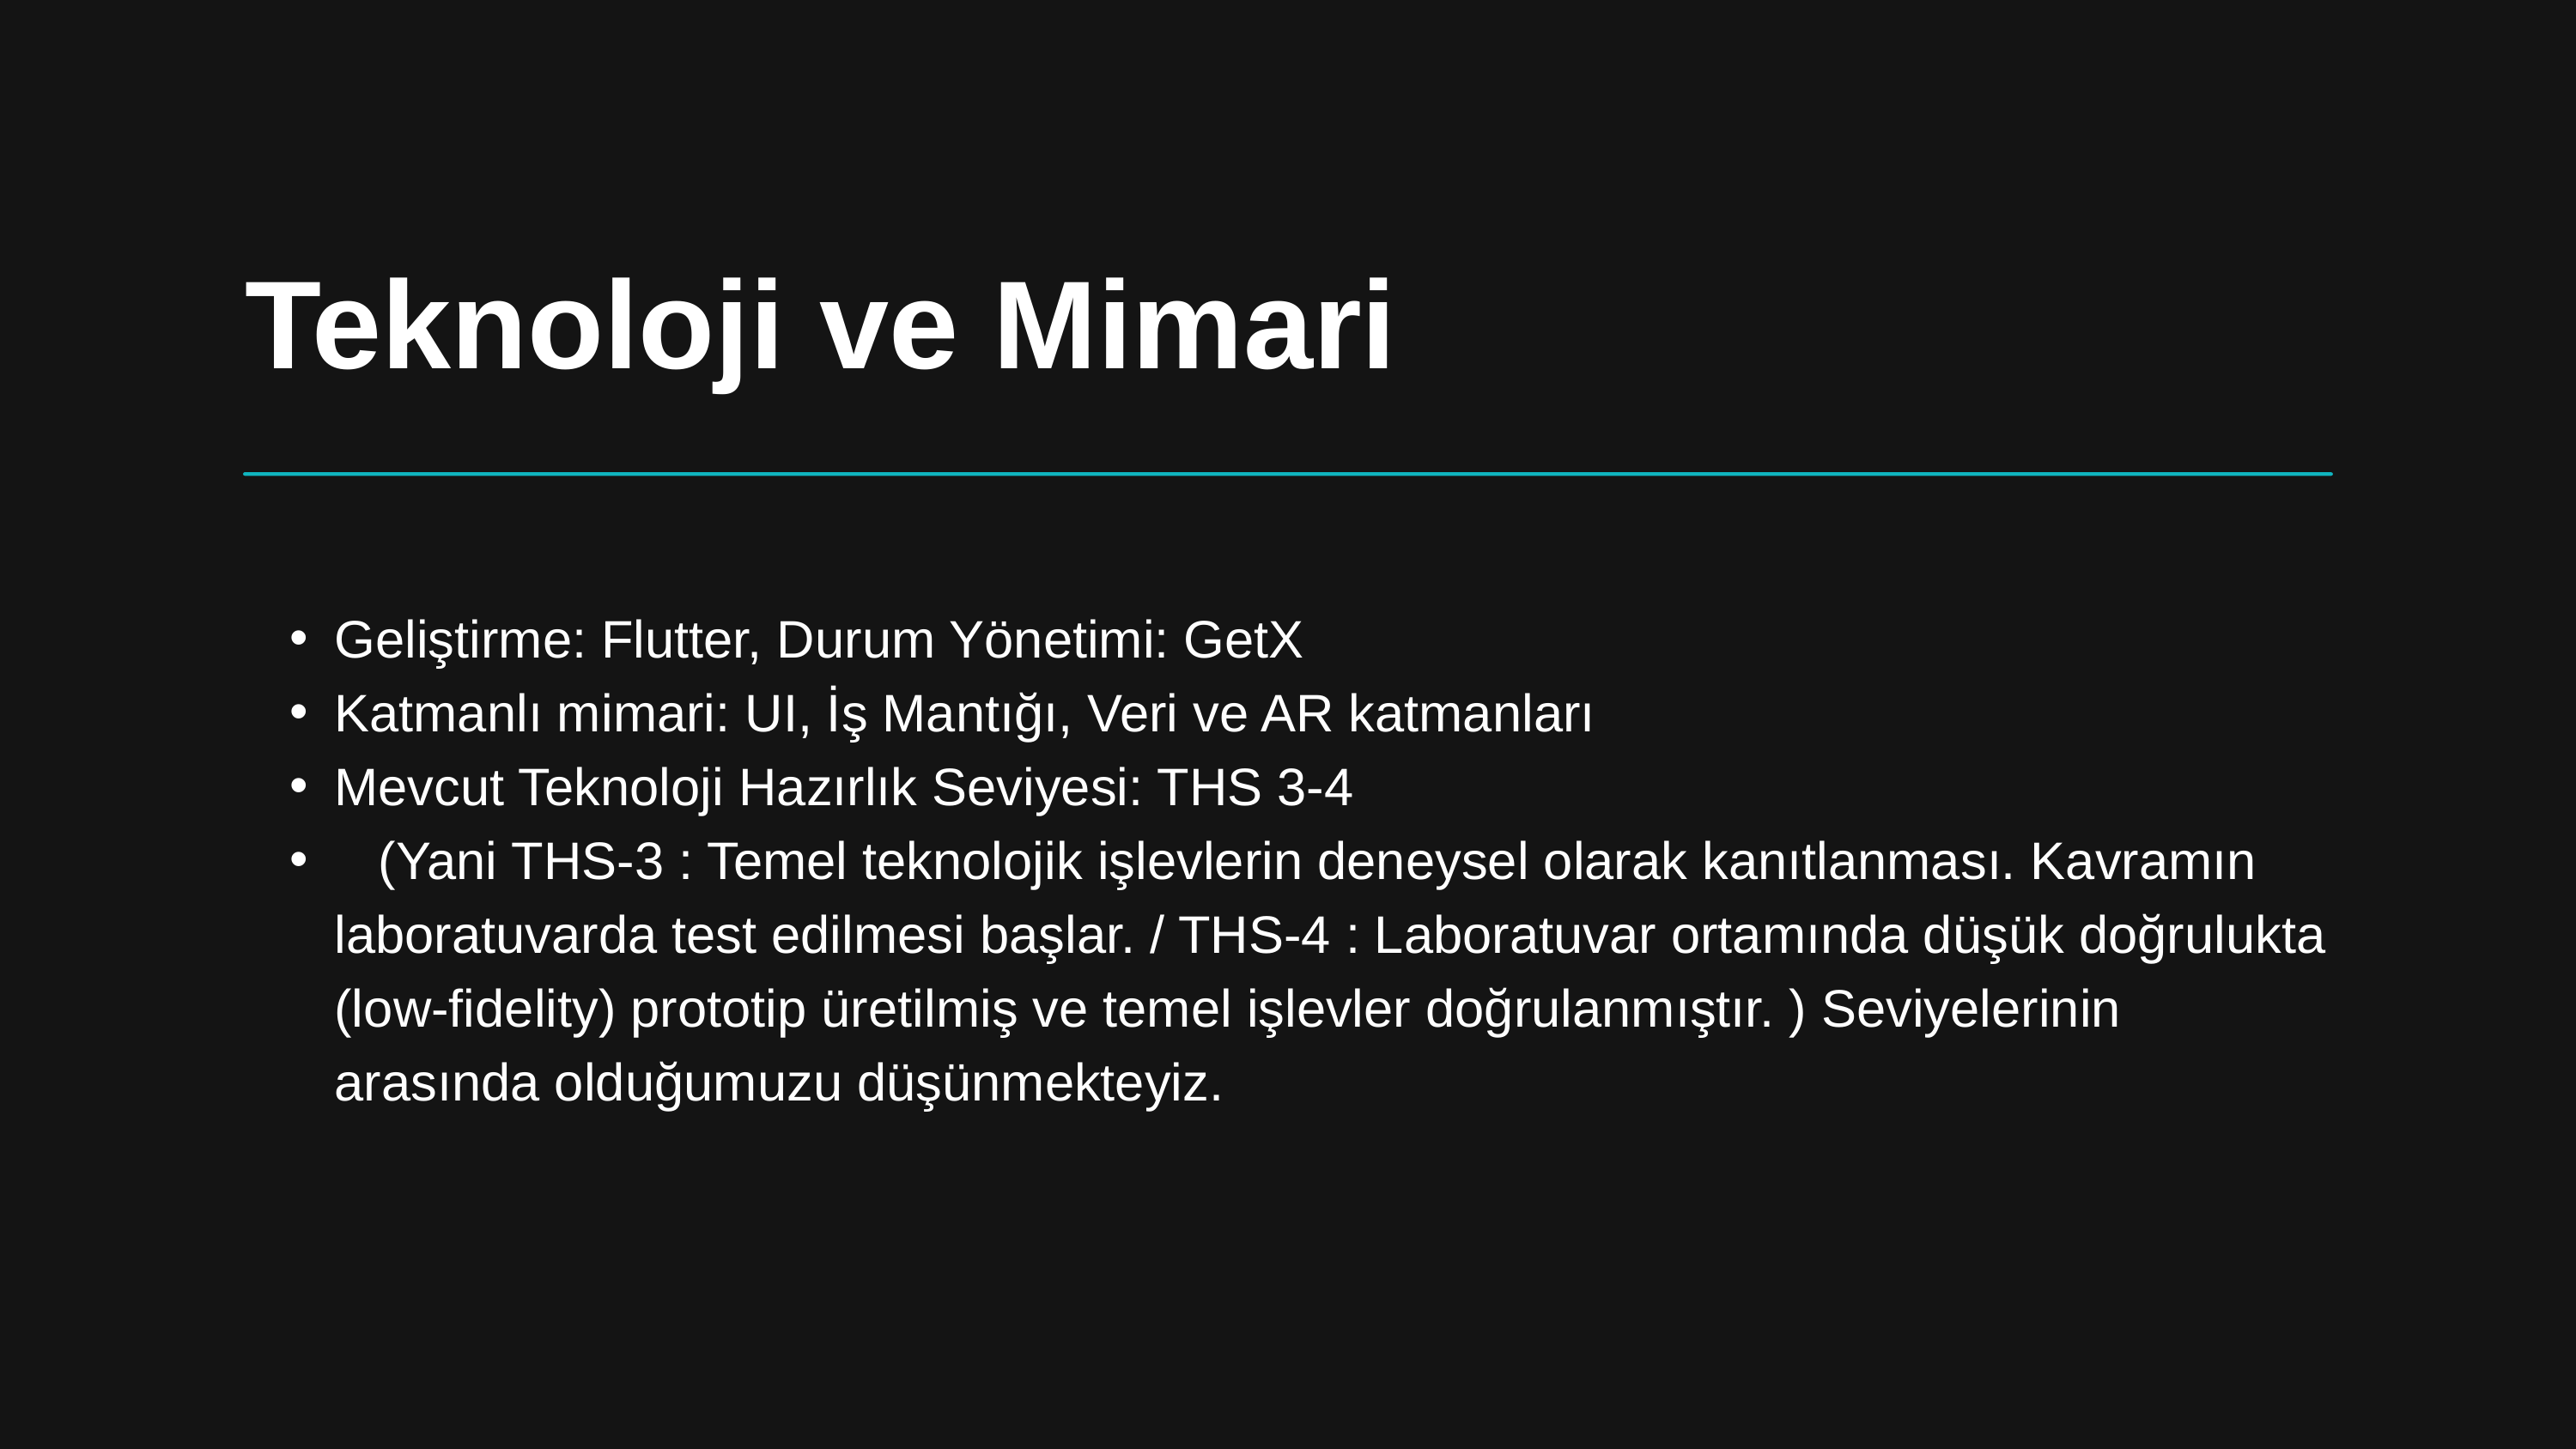

Teknoloji ve Mimari

Geliştirme: Flutter, Durum Yönetimi: GetX
Katmanlı mimari: UI, İş Mantığı, Veri ve AR katmanları
Mevcut Teknoloji Hazırlık Seviyesi: THS 3-4
   (Yani THS-3 : Temel teknolojik işlevlerin deneysel olarak kanıtlanması. Kavramın laboratuvarda test edilmesi başlar. / THS-4 : Laboratuvar ortamında düşük doğrulukta (low-fidelity) prototip üretilmiş ve temel işlevler doğrulanmıştır. ) Seviyelerinin arasında olduğumuzu düşünmekteyiz.